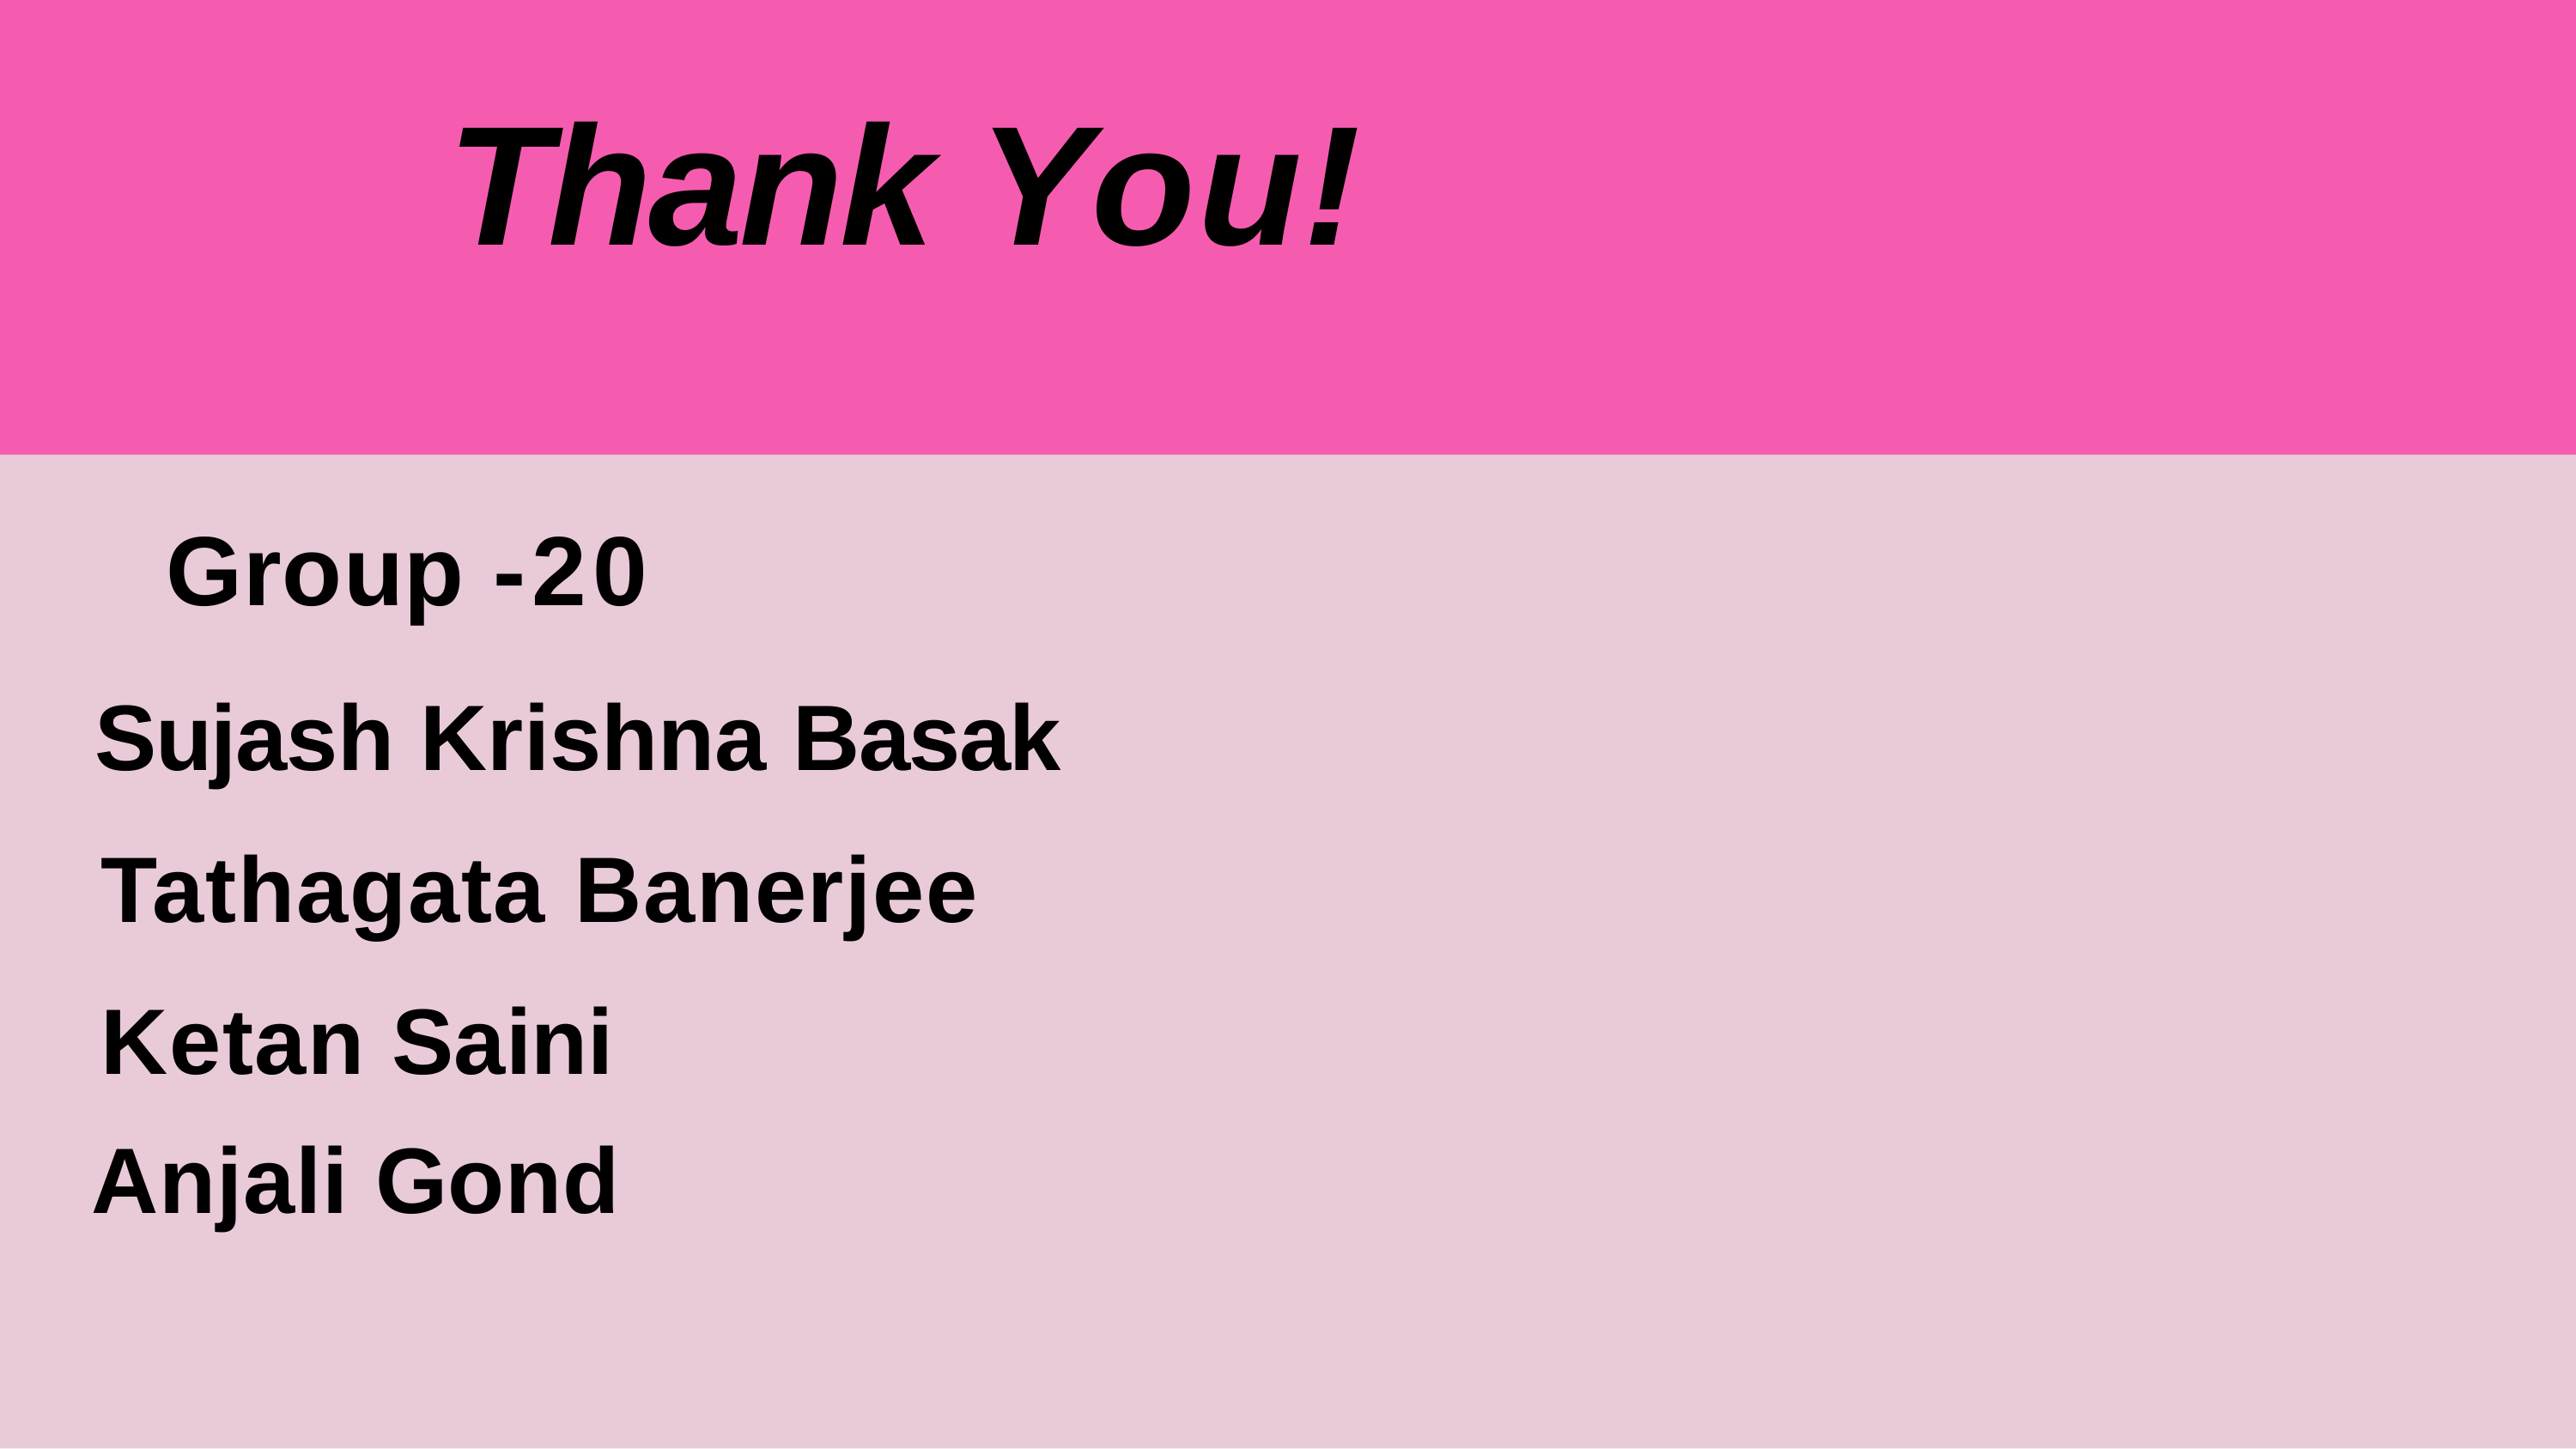

# Thank You!
Group -20
Sujash Krishna Basak  Tathagata Banerjee  Ketan Saini
Anjali Gond